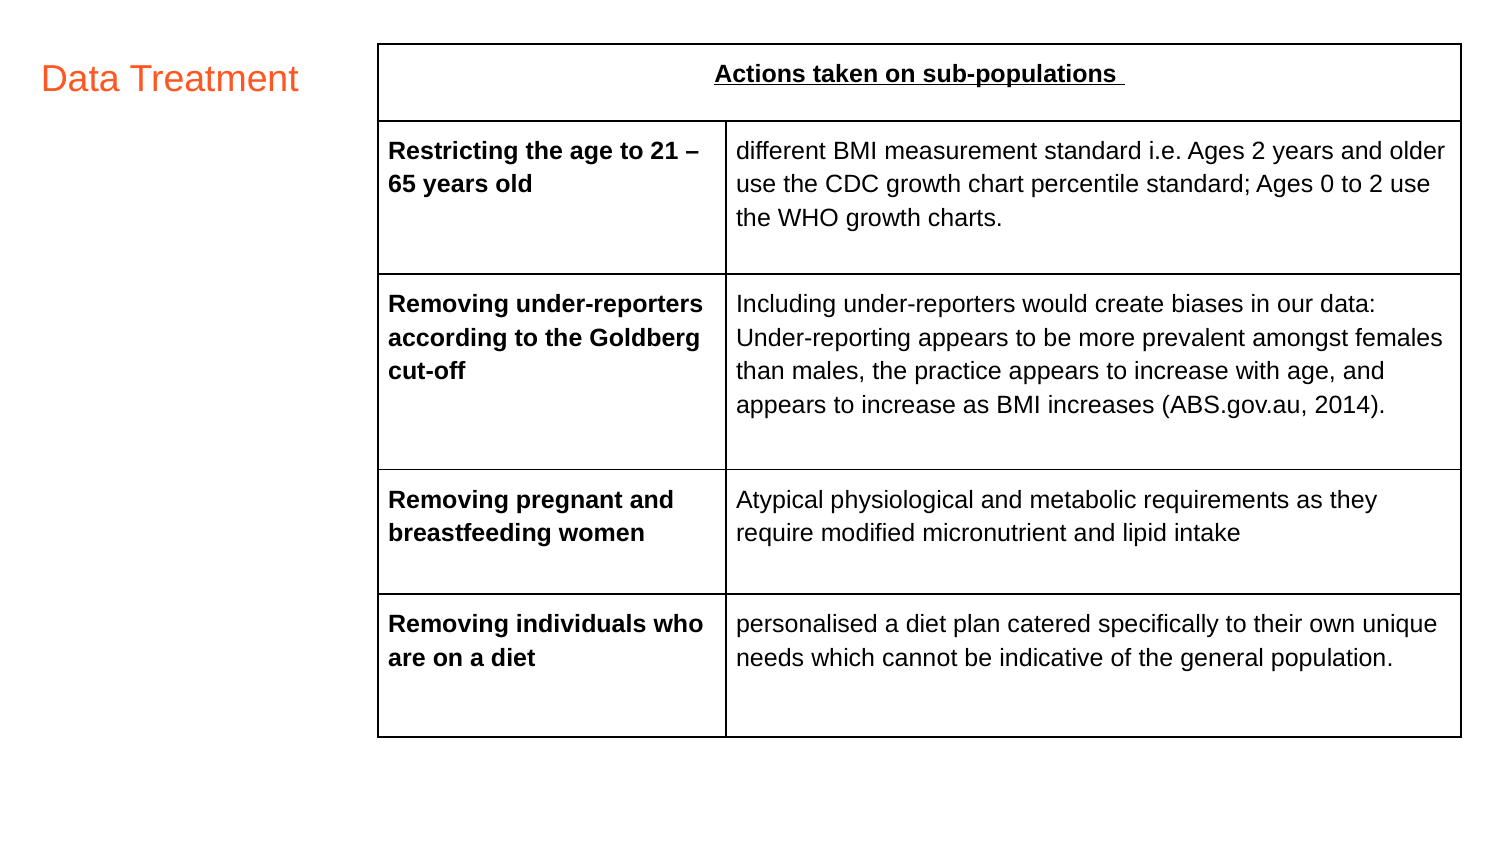

Data Treatment
| Actions taken on sub-populations |  |
| --- | --- |
| Restricting the age to 21 – 65 years old | different BMI measurement standard i.e. Ages 2 years and older use the CDC growth chart percentile standard; Ages 0 to 2 use the WHO growth charts. |
| Removing under-reporters according to the Goldberg cut-off | Including under-reporters would create biases in our data: Under-reporting appears to be more prevalent amongst females than males, the practice appears to increase with age, and appears to increase as BMI increases (ABS.gov.au, 2014). |
| Removing pregnant and breastfeeding women | Atypical physiological and metabolic requirements as they require modified micronutrient and lipid intake |
| Removing individuals who are on a diet | personalised a diet plan catered specifically to their own unique needs which cannot be indicative of the general population. |